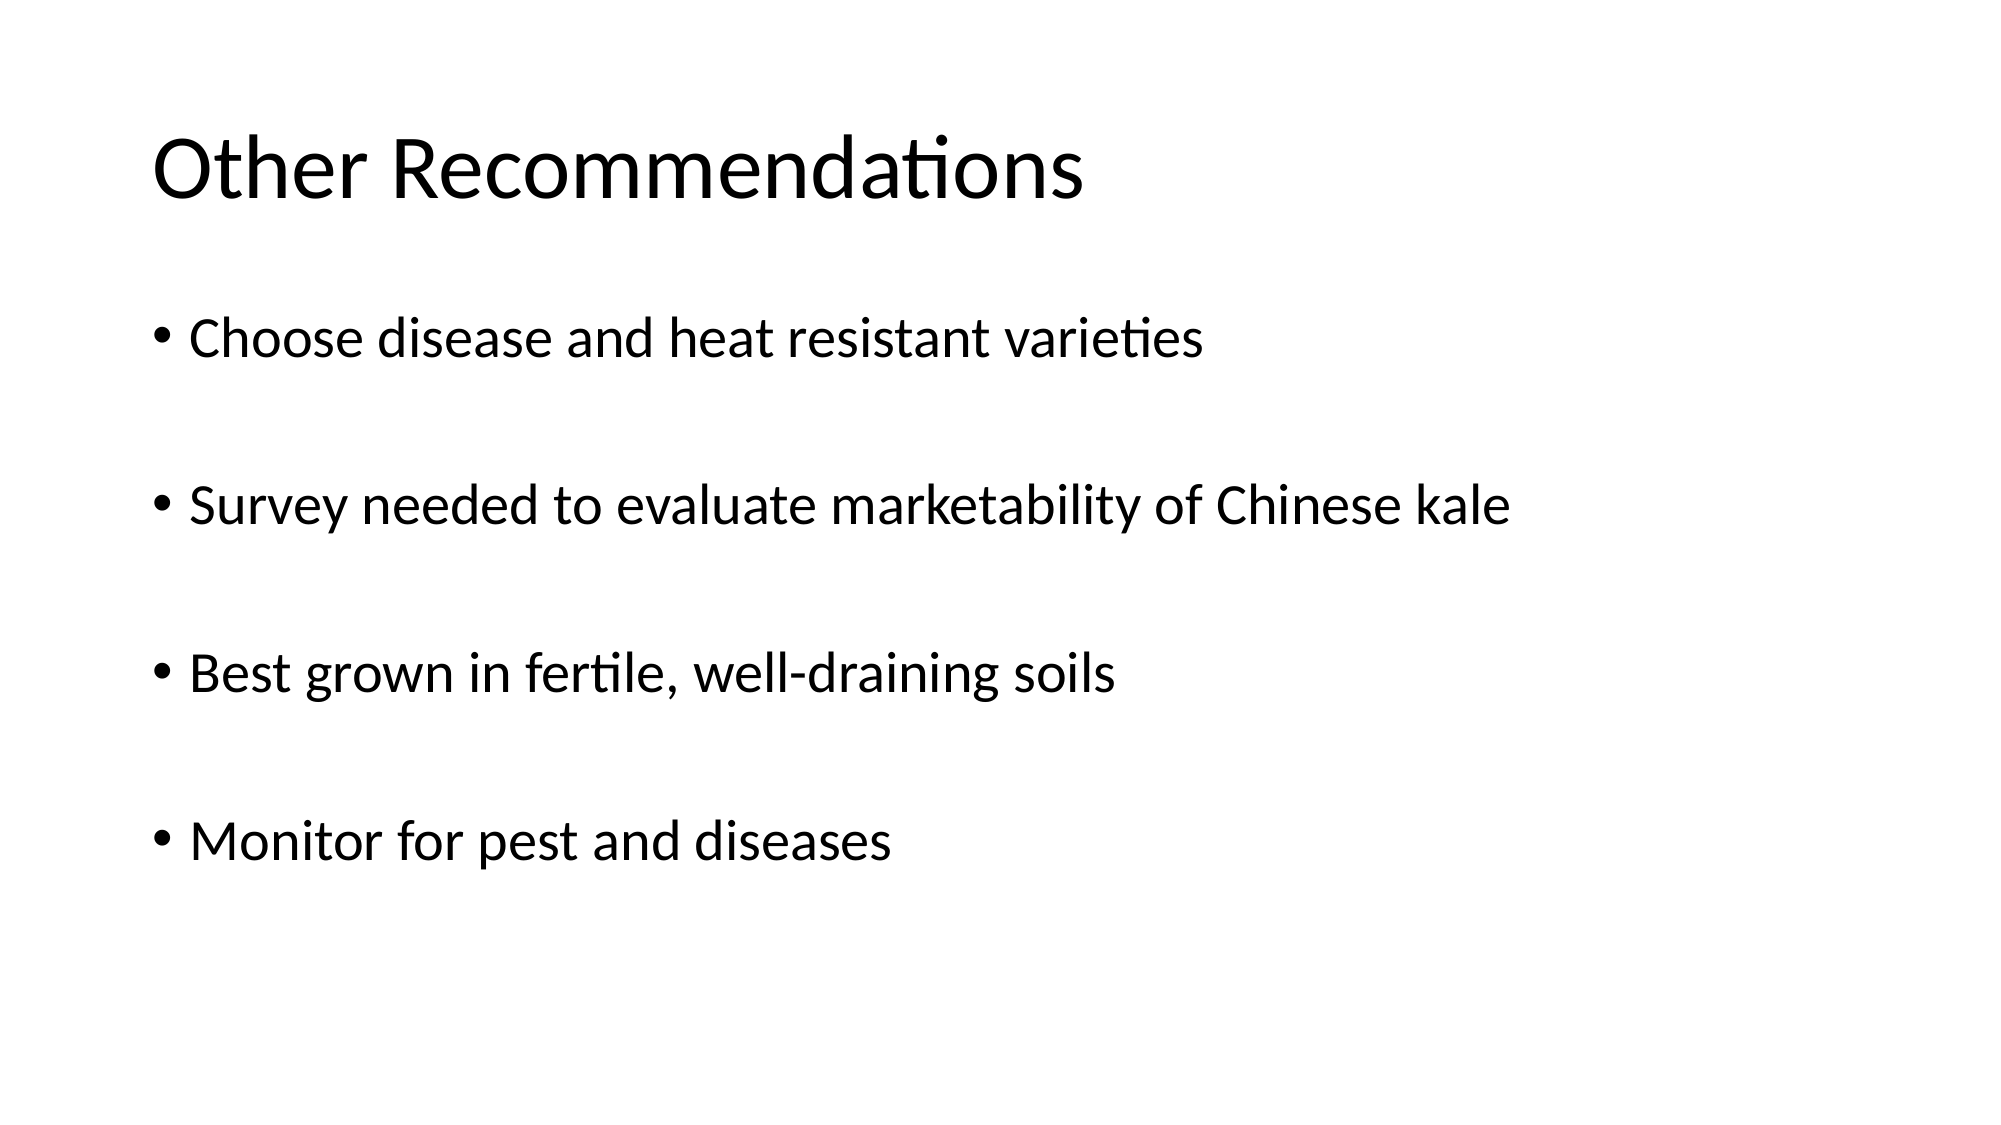

# Other Recommendations
Choose disease and heat resistant varieties

Survey needed to evaluate marketability of Chinese kale

Best grown in fertile, well-draining soils

Monitor for pest and diseases